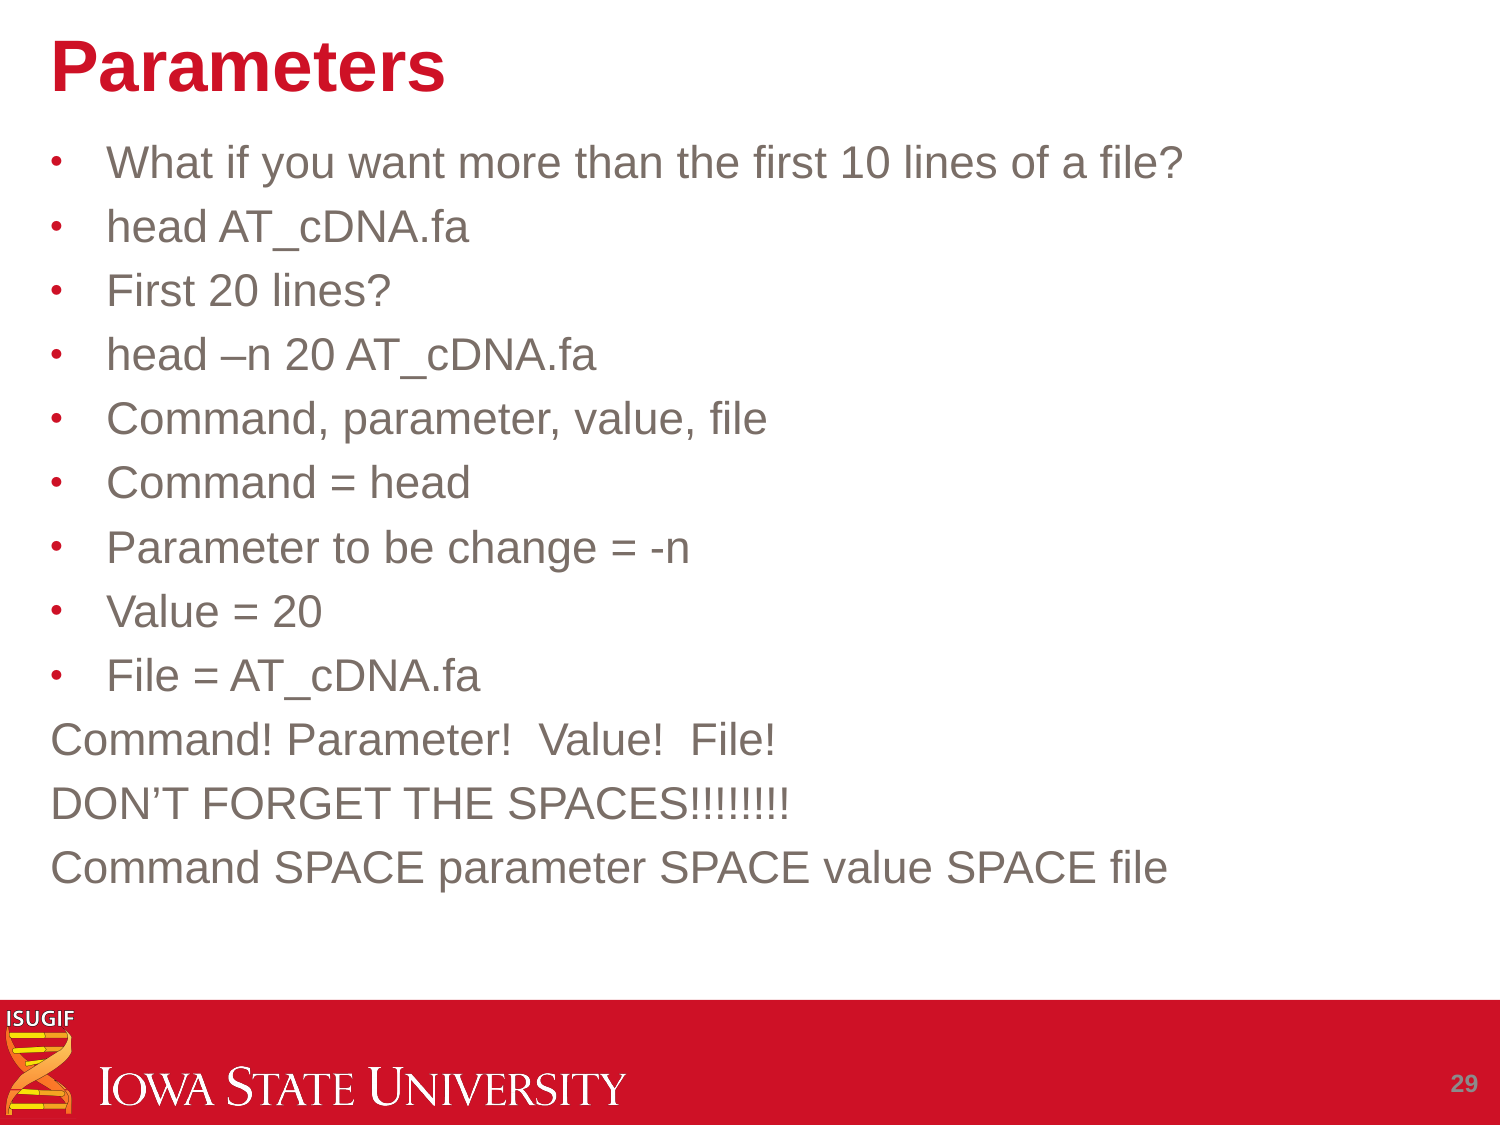

# Parameters
What if you want more than the first 10 lines of a file?
head AT_cDNA.fa
First 20 lines?
head –n 20 AT_cDNA.fa
Command, parameter, value, file
Command = head
Parameter to be change = -n
Value = 20
File = AT_cDNA.fa
Command! Parameter!  Value!  File!
DON’T FORGET THE SPACES!!!!!!!!
Command SPACE parameter SPACE value SPACE file